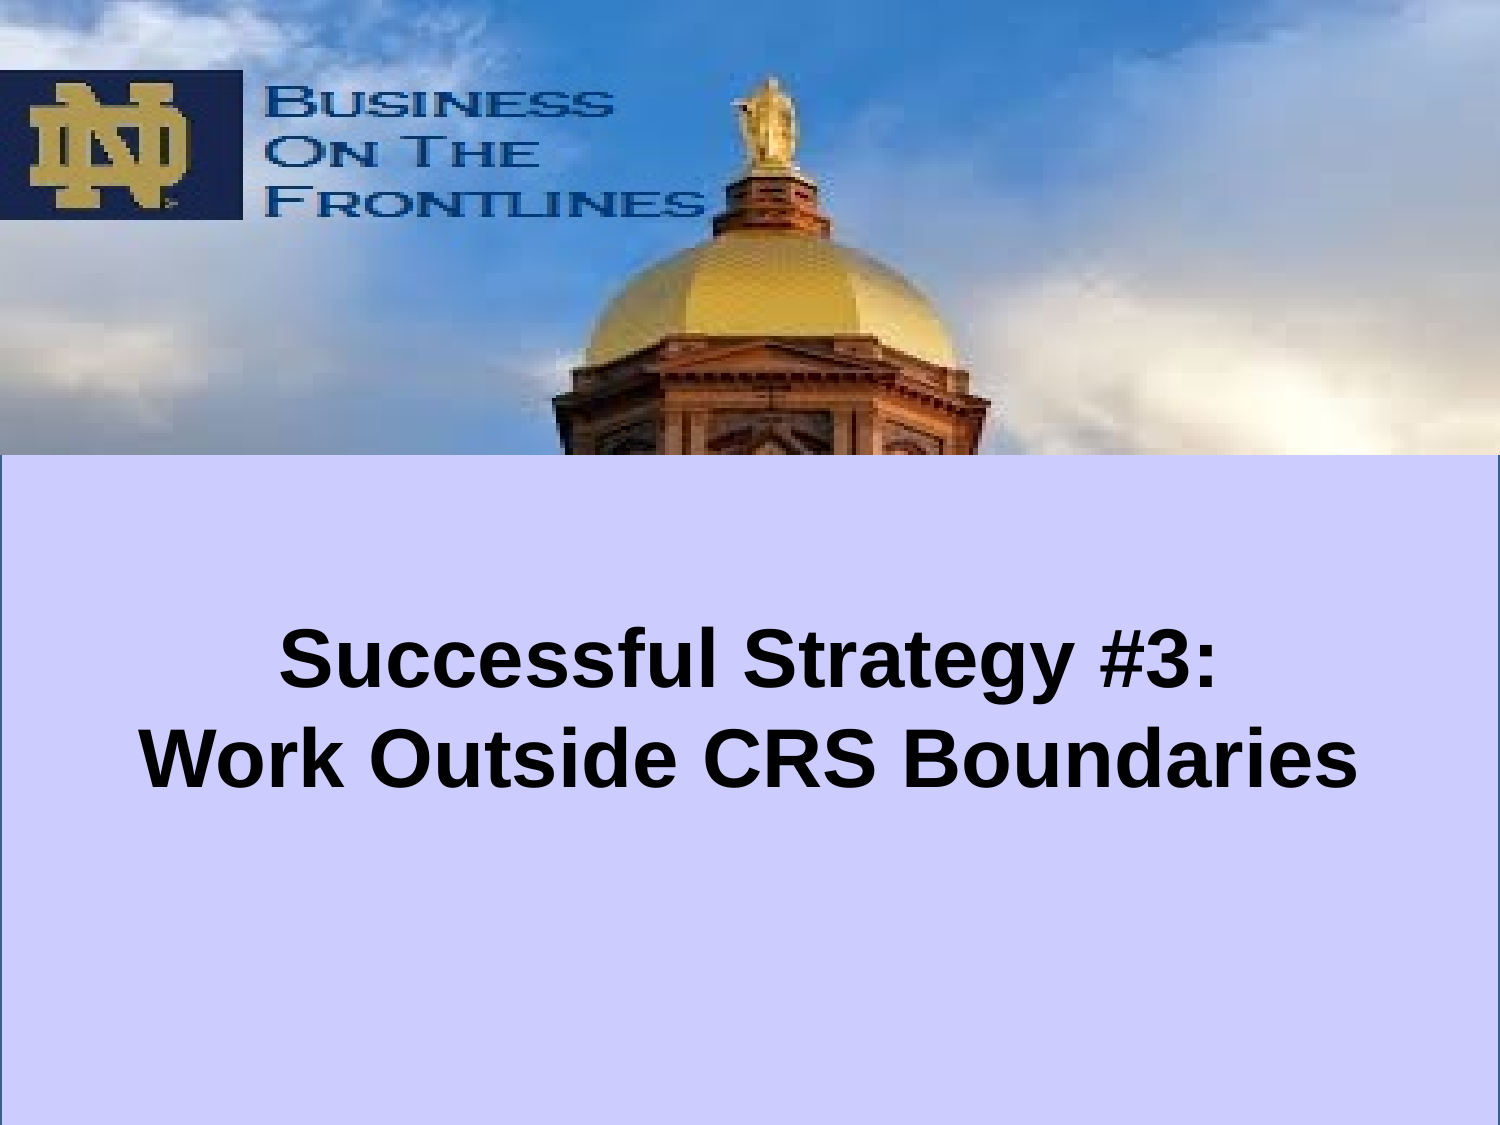

# Successful Strategy #3: Work Outside CRS Boundaries